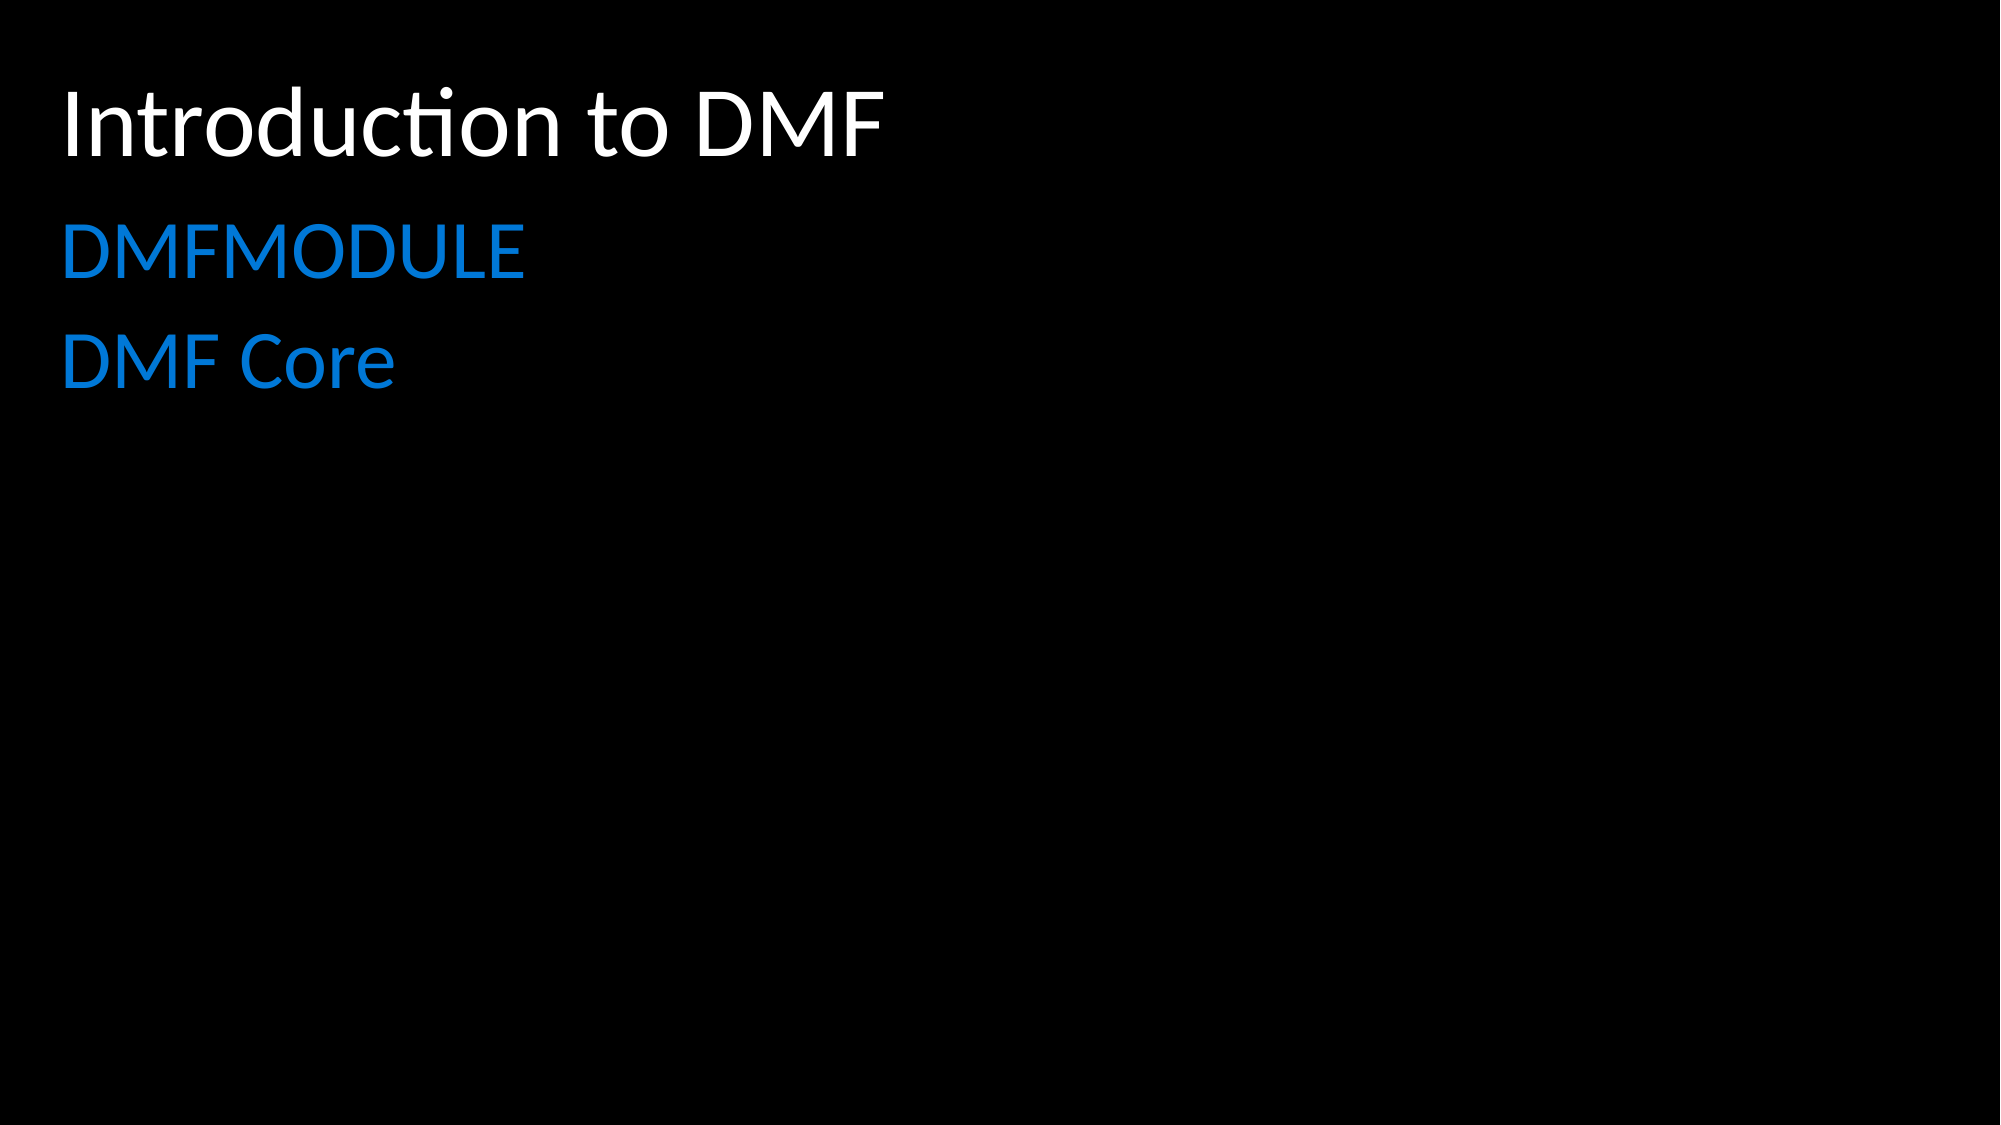

# Introduction to DMF
DMFMODULE
DMF Core